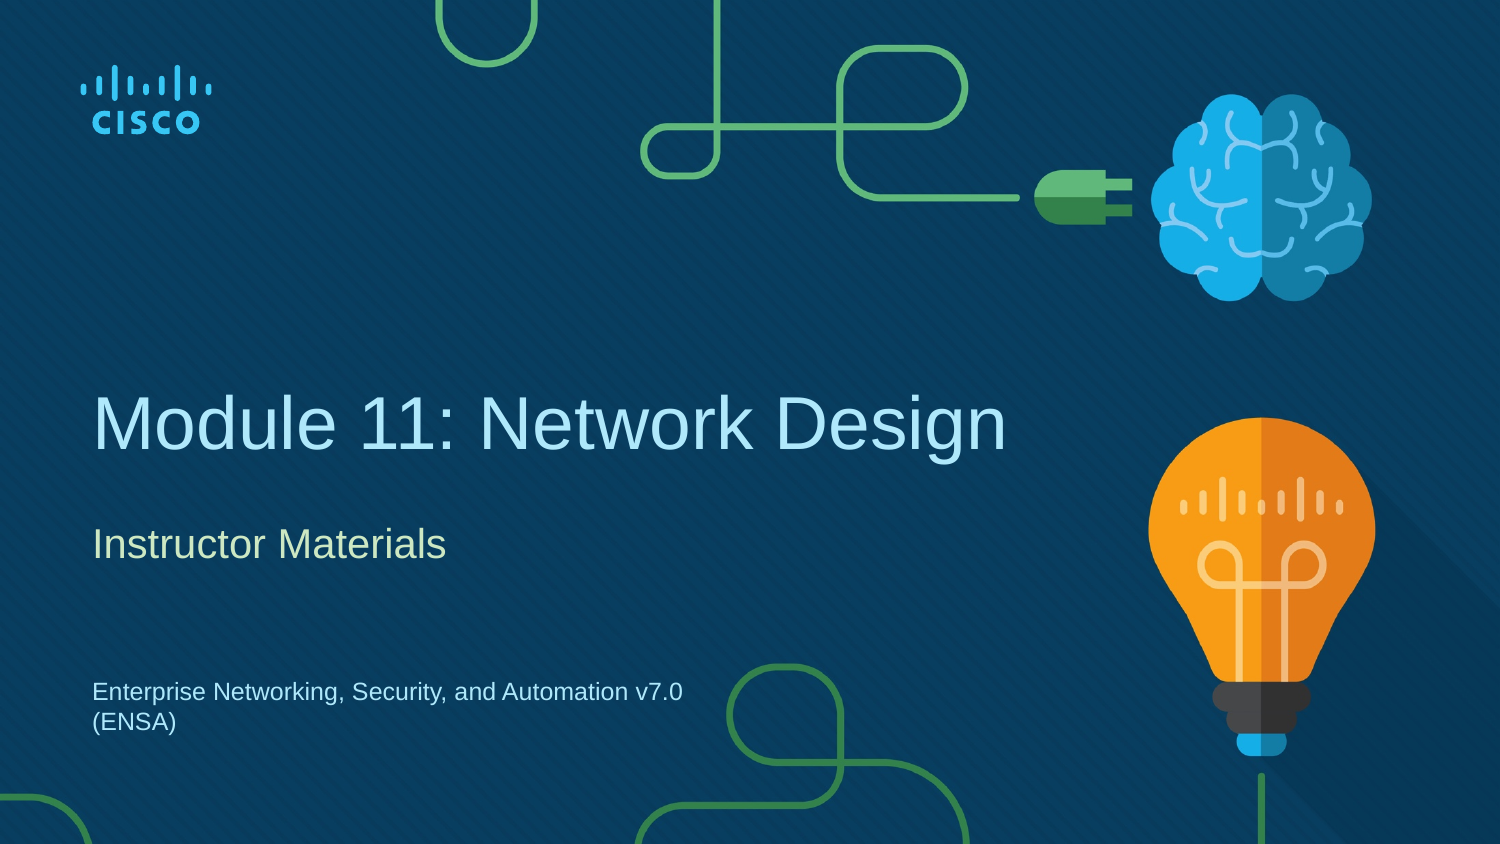

# Module 11: Network Design
Instructor Materials
Enterprise Networking, Security, and Automation v7.0 (ENSA)